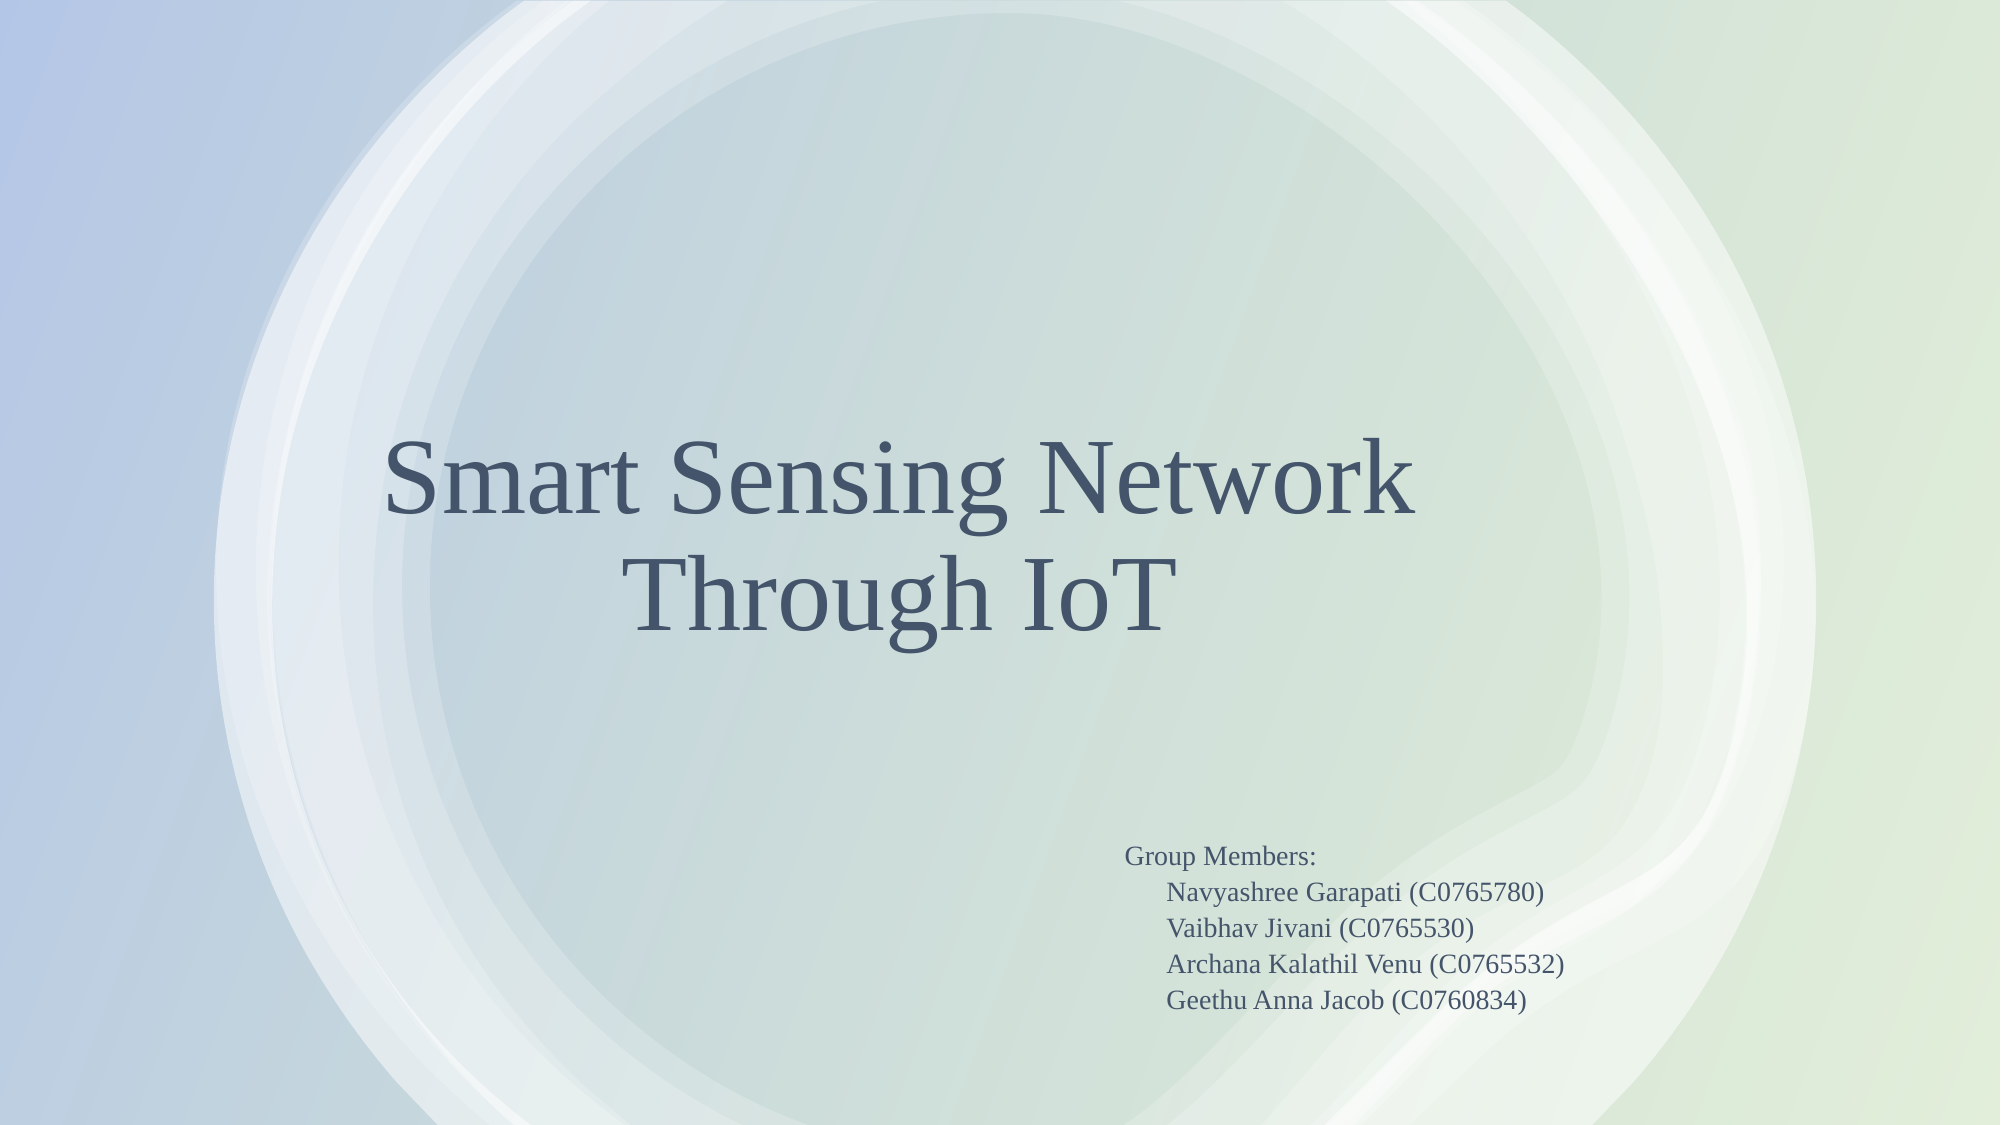

# Smart Sensing Network Through IoT
Group Members:
	Navyashree Garapati (C0765780)
 	Vaibhav Jivani (C0765530)
 	Archana Kalathil Venu (C0765532)
 	Geethu Anna Jacob (C0760834)